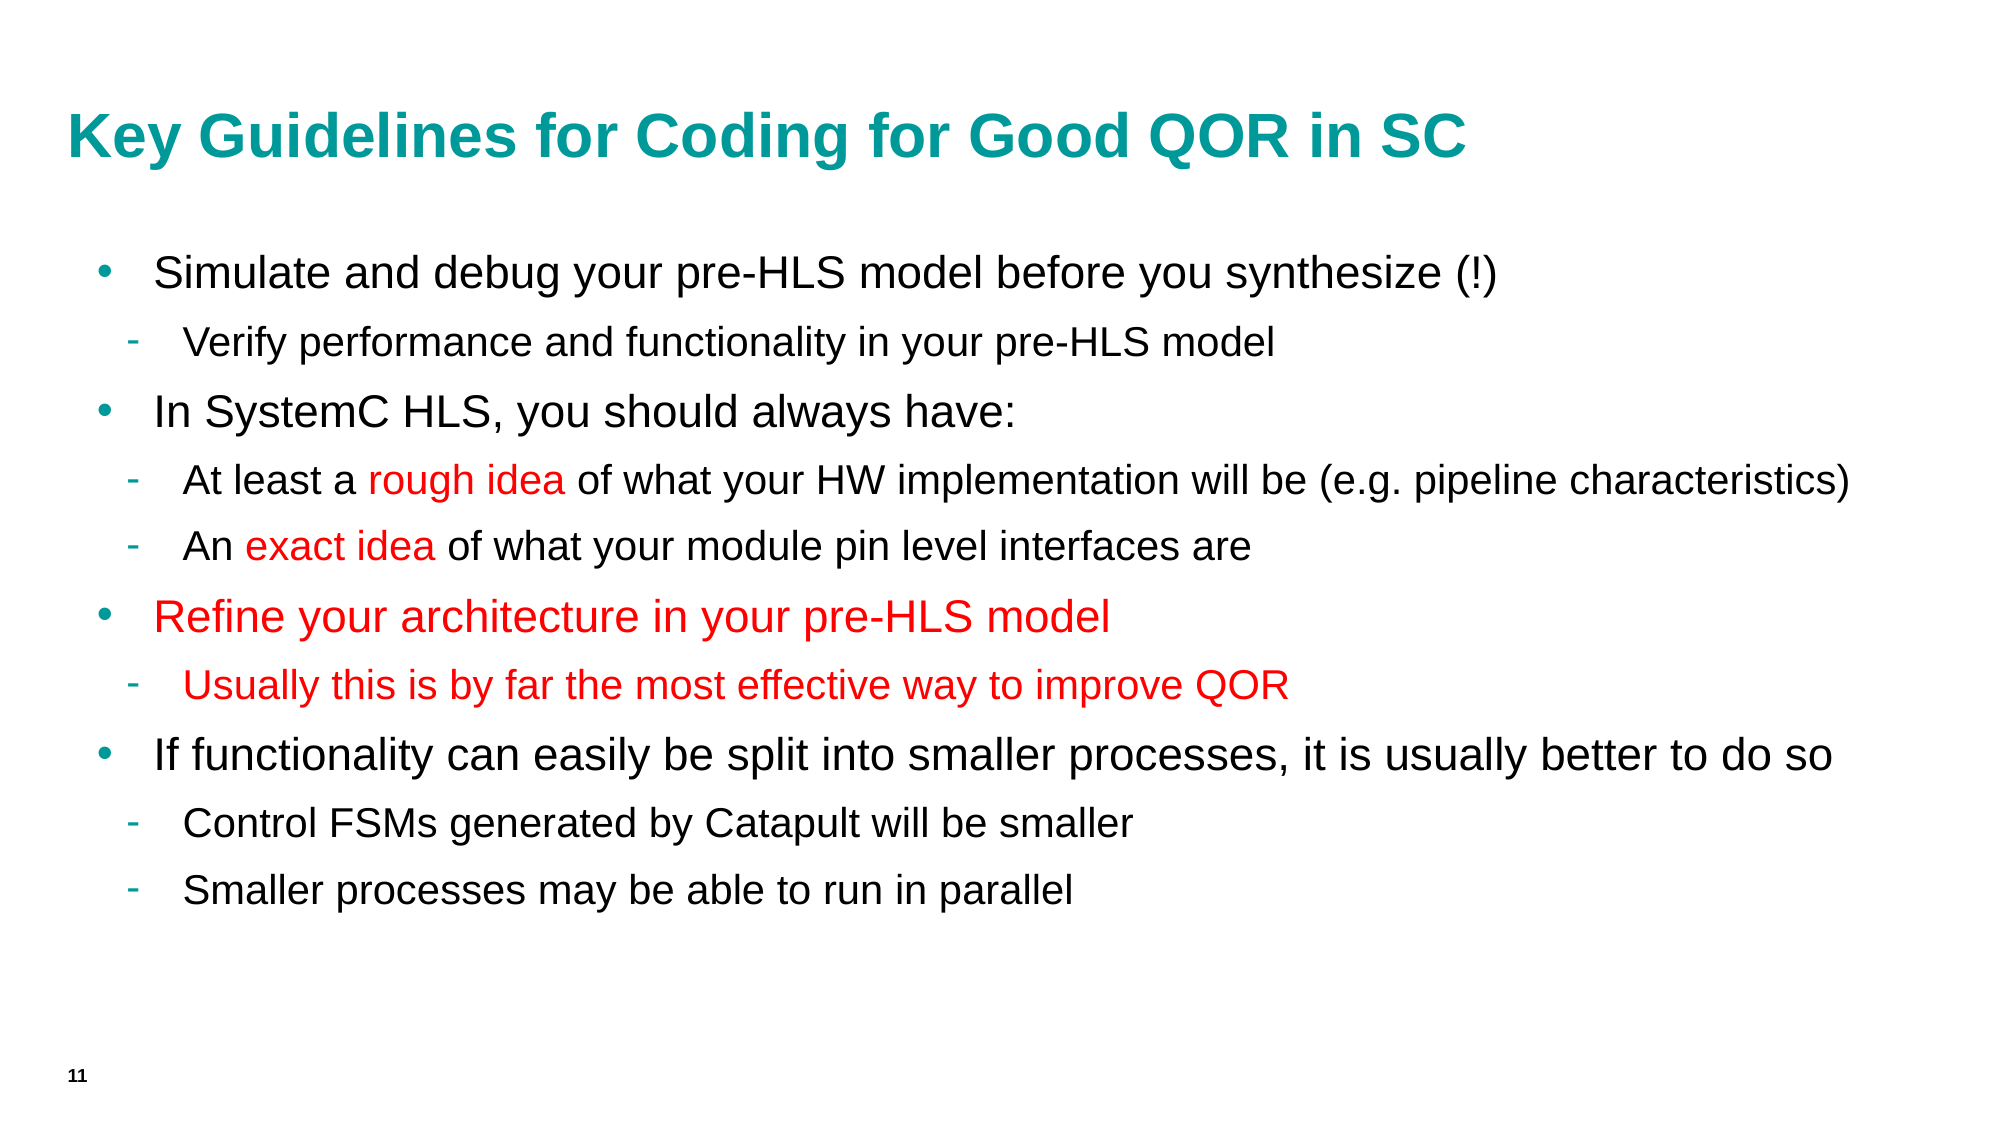

# Key Guidelines for Coding for Good QOR in SC
Simulate and debug your pre-HLS model before you synthesize (!)
Verify performance and functionality in your pre-HLS model
In SystemC HLS, you should always have:
At least a rough idea of what your HW implementation will be (e.g. pipeline characteristics)
An exact idea of what your module pin level interfaces are
Refine your architecture in your pre-HLS model
Usually this is by far the most effective way to improve QOR
If functionality can easily be split into smaller processes, it is usually better to do so
Control FSMs generated by Catapult will be smaller
Smaller processes may be able to run in parallel

11